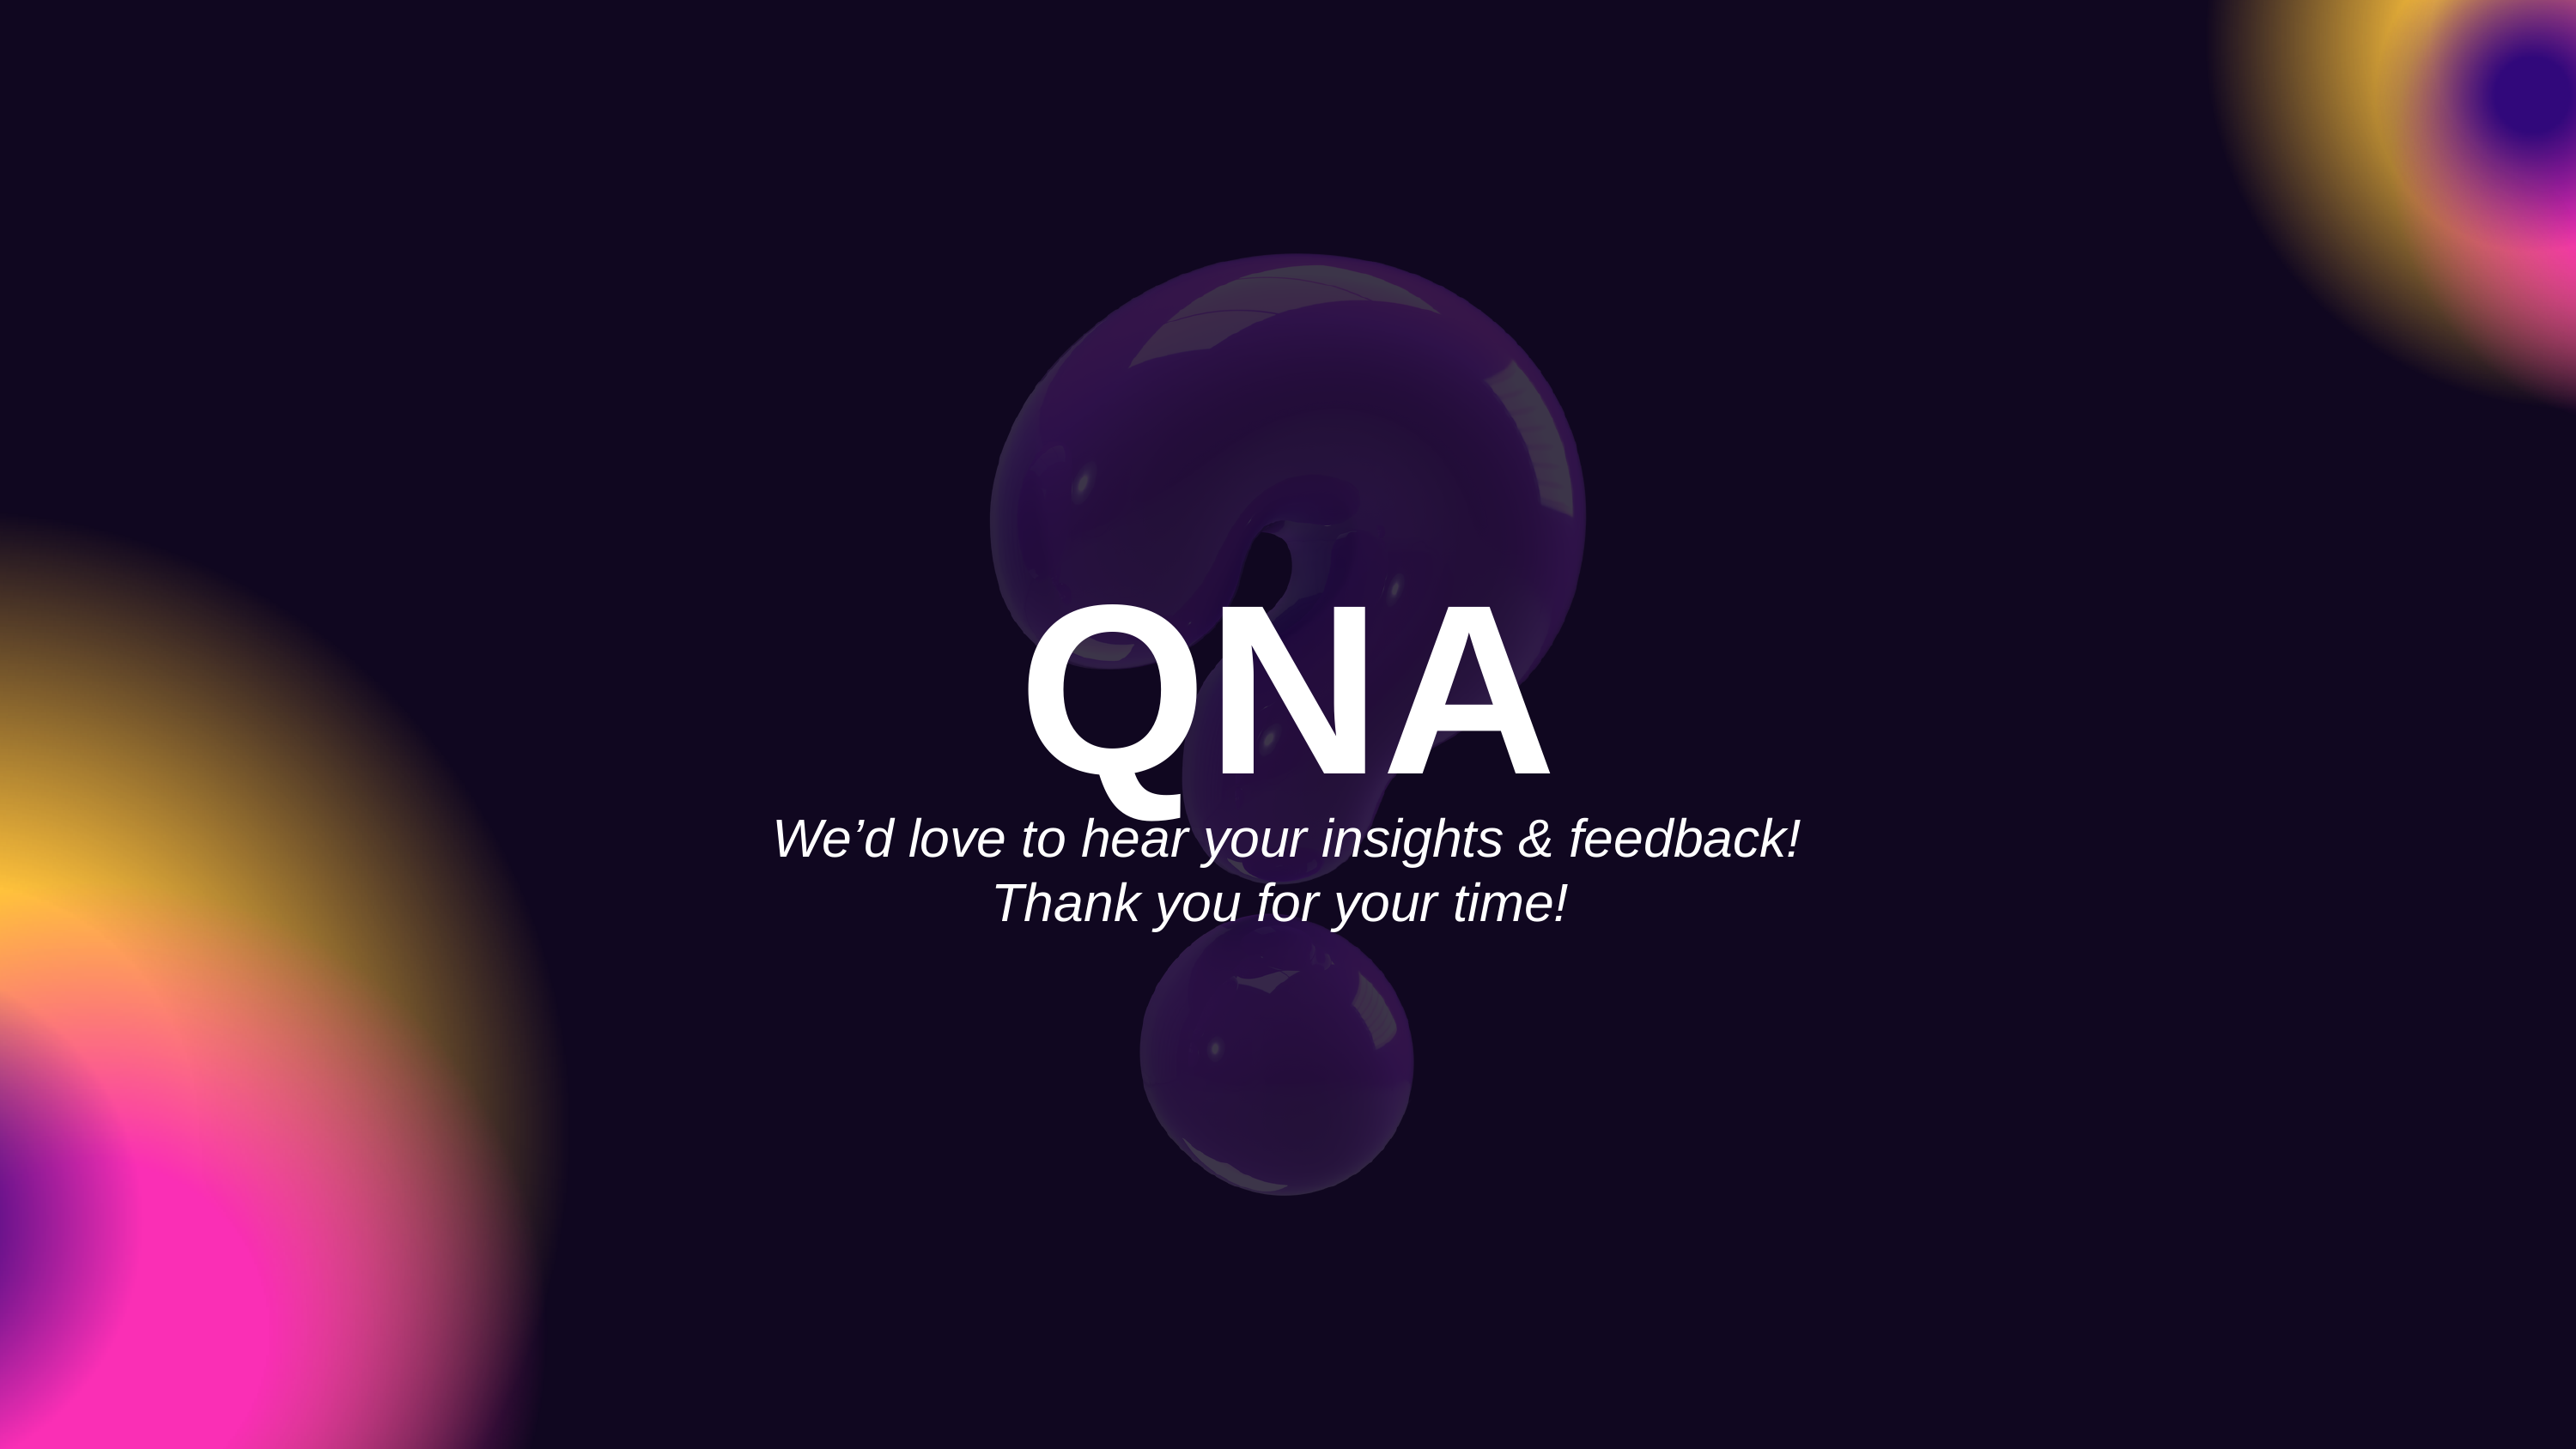

QNA

We’d love to hear your insights & feedback!
Thank you for your time!